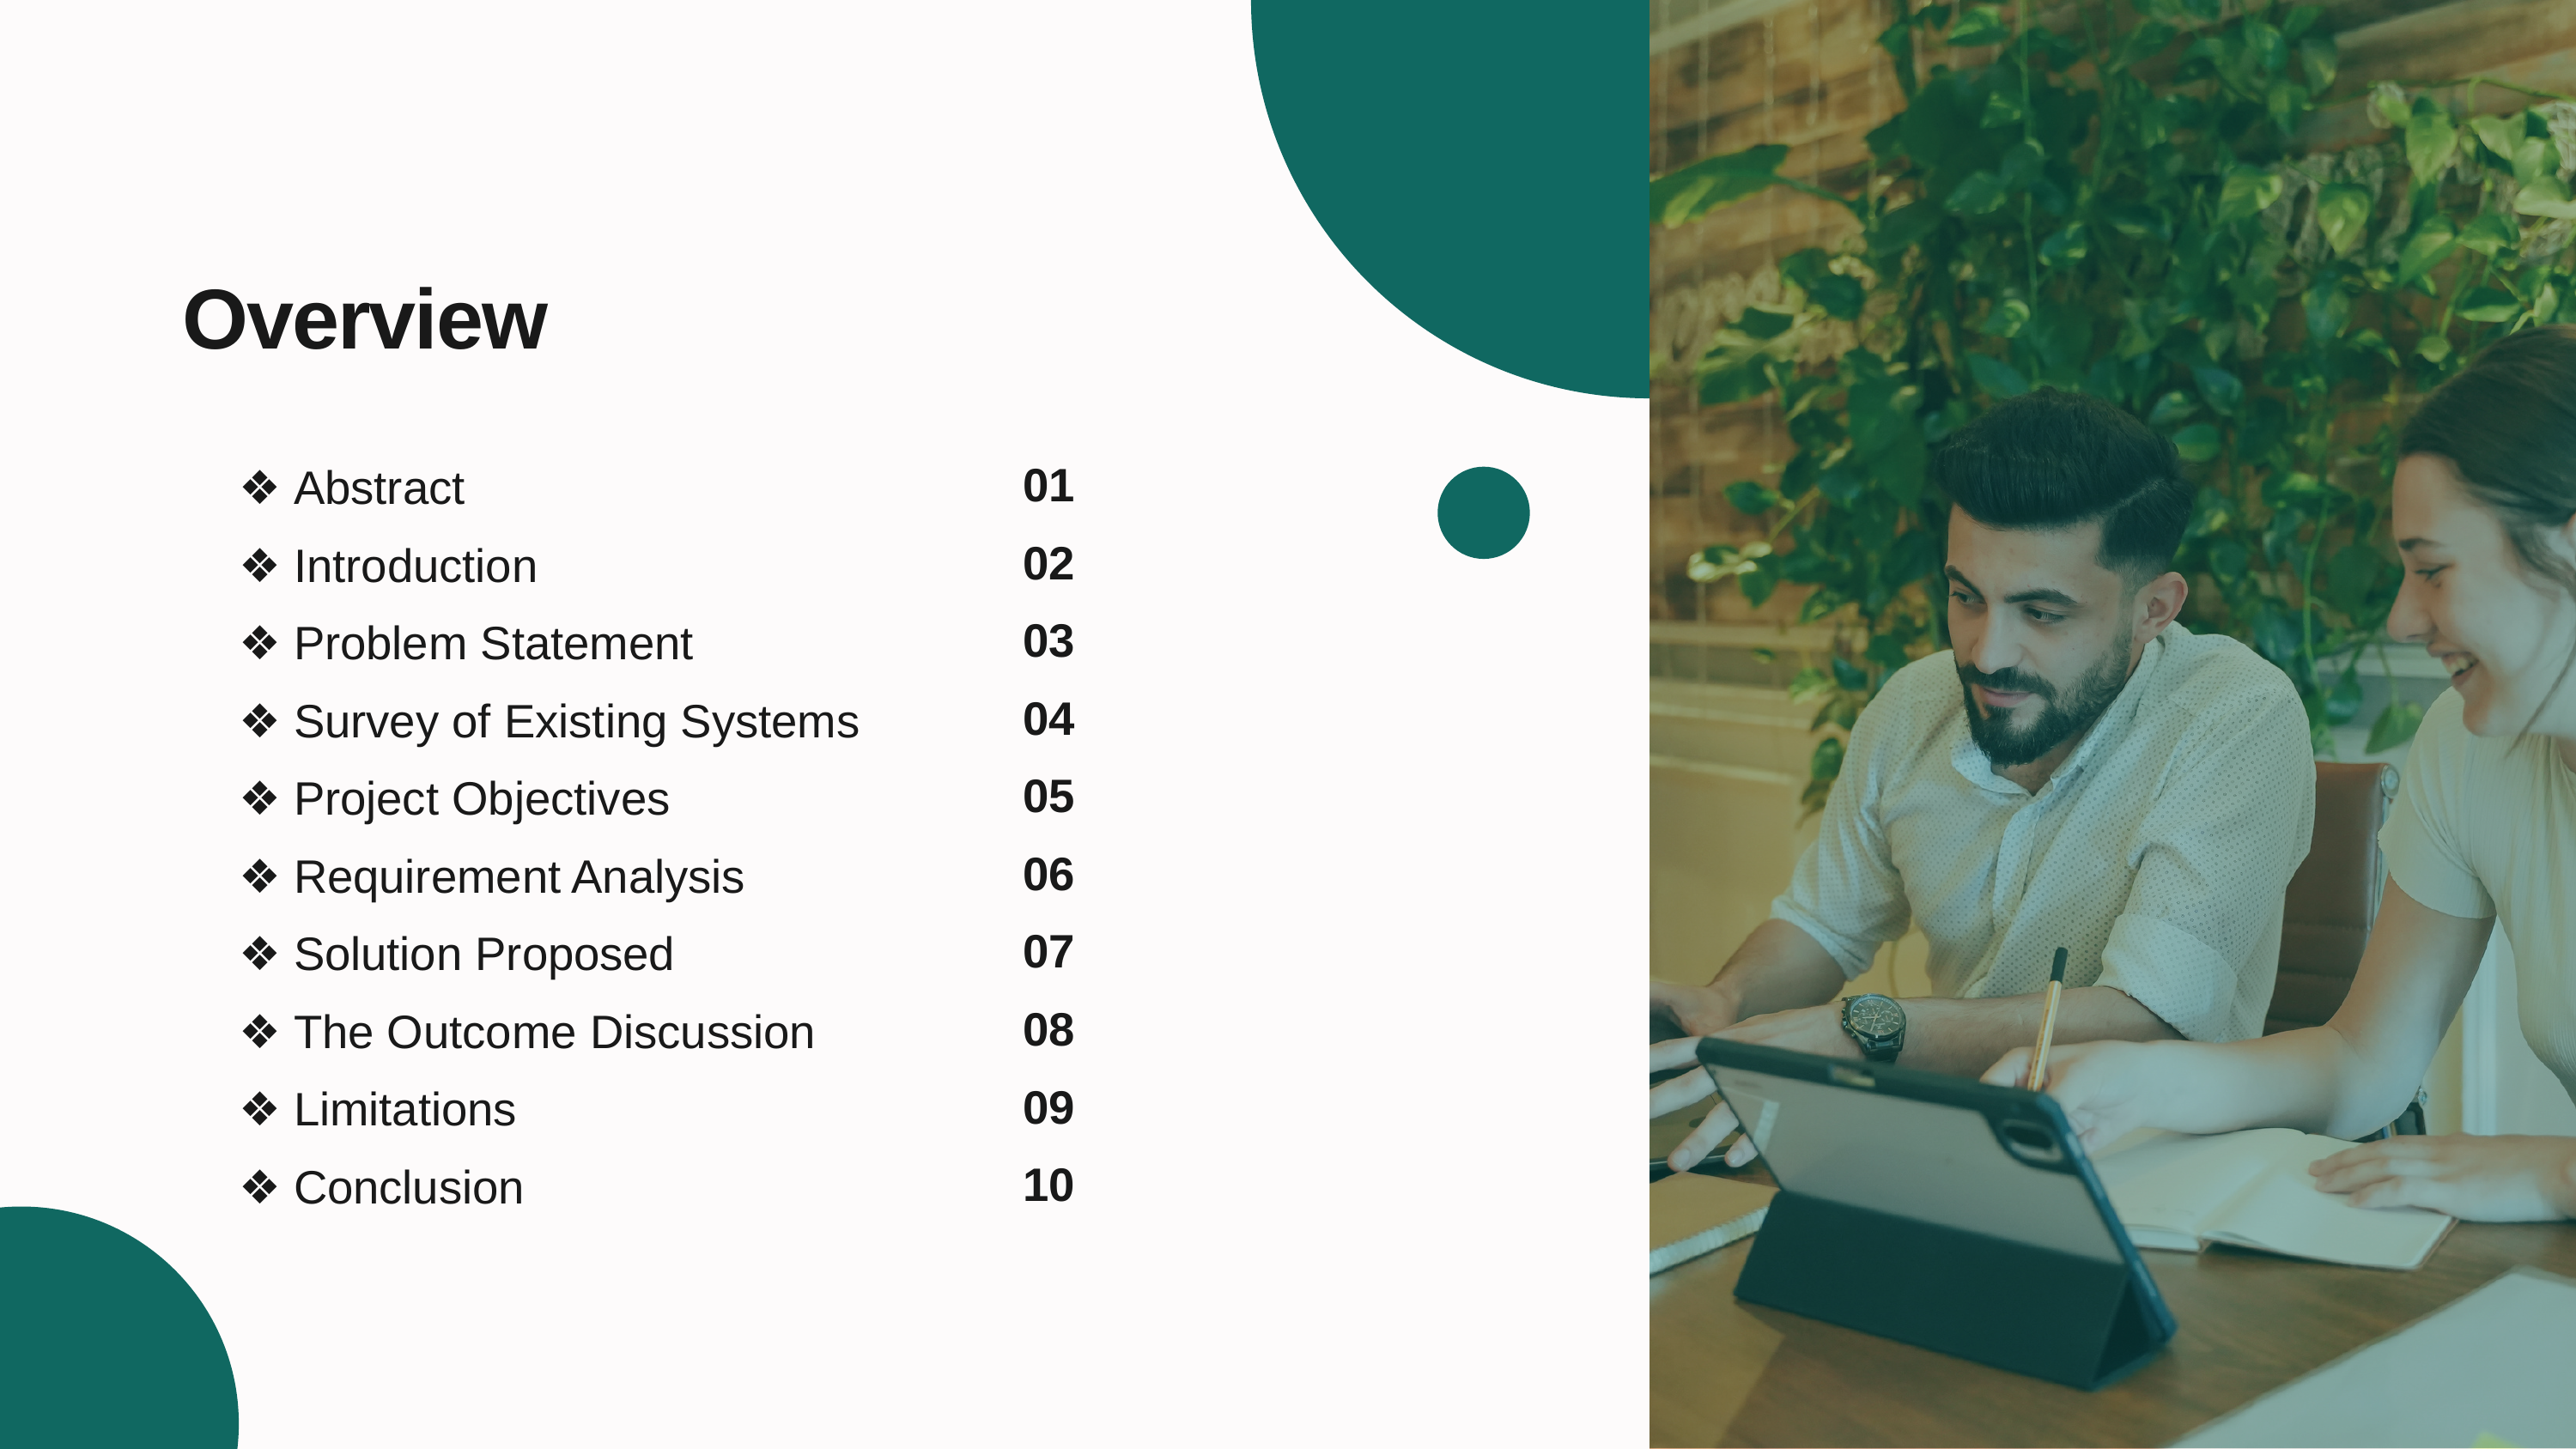

Overview
01
02
03
04
05
06
07
08
09
10
❖ Abstract
❖ Introduction
❖ Problem Statement
❖ Survey of Existing Systems
❖ Project Objectives
❖ Requirement Analysis
❖ Solution Proposed
❖ The Outcome Discussion
❖ Limitations
❖ Conclusion